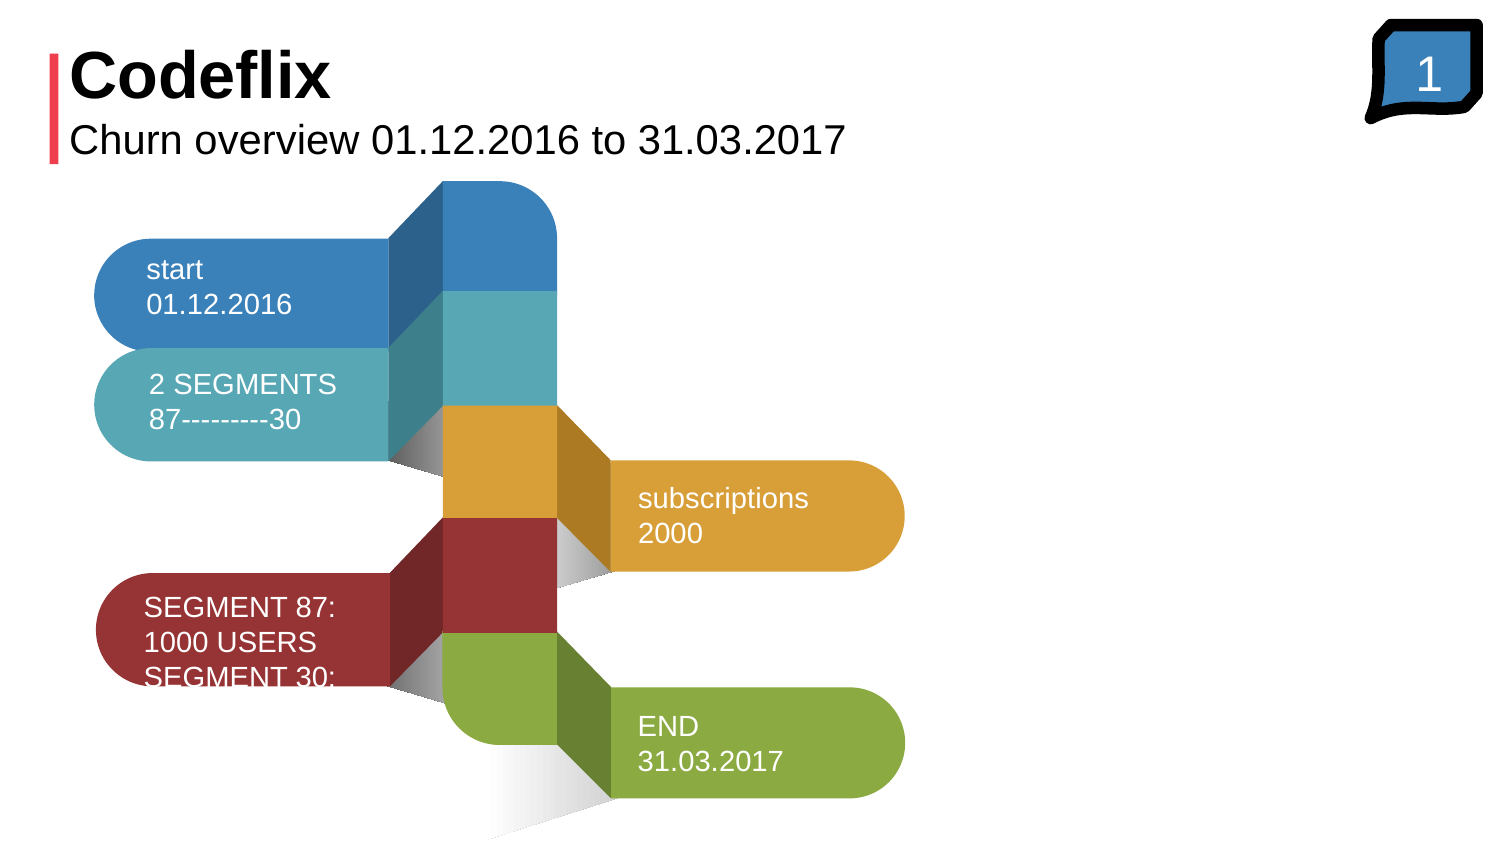

1
# Codeflix
Churn overview 01.12.2016 to 31.03.2017

start
01.12.2016

2 SEGMENTS
87---------30

subscriptions
2000

SEGMENT 87: 1000 USERS
SEGMENT 30: 1000 users

END
31.03.2017